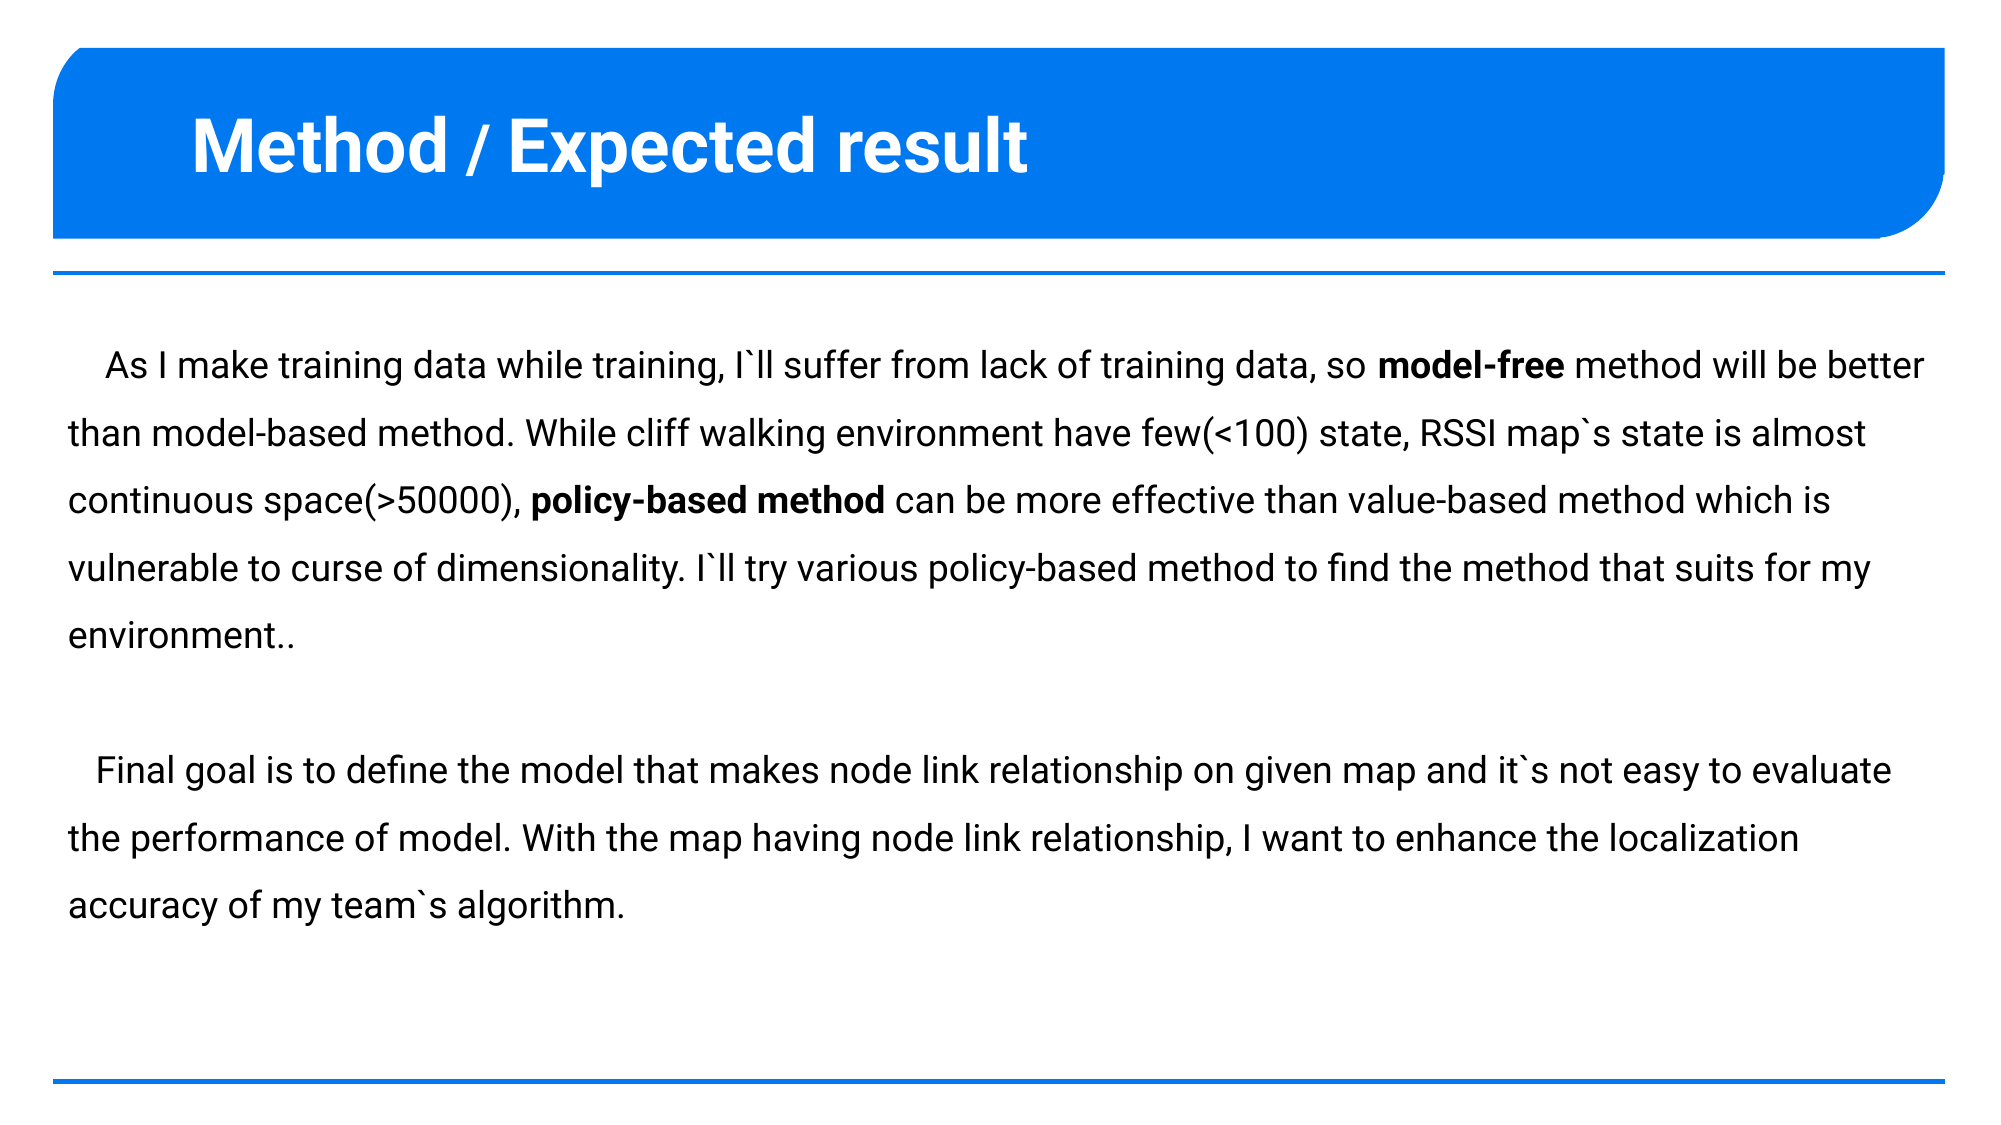

Method / Expected result
    As I make training data while training, I`ll suffer from lack of training data, so model-free method will be better than model-based method. While cliff walking environment have few(<100) state, RSSI map`s state is almost continuous space(>50000), policy-based method can be more effective than value-based method which is vulnerable to curse of dimensionality. I`ll try various policy-based method to find the method that suits for my environment..

   Final goal is to define the model that makes node link relationship on given map and it`s not easy to evaluate the performance of model. With the map having node link relationship, I want to enhance the localization accuracy of my team`s algorithm.